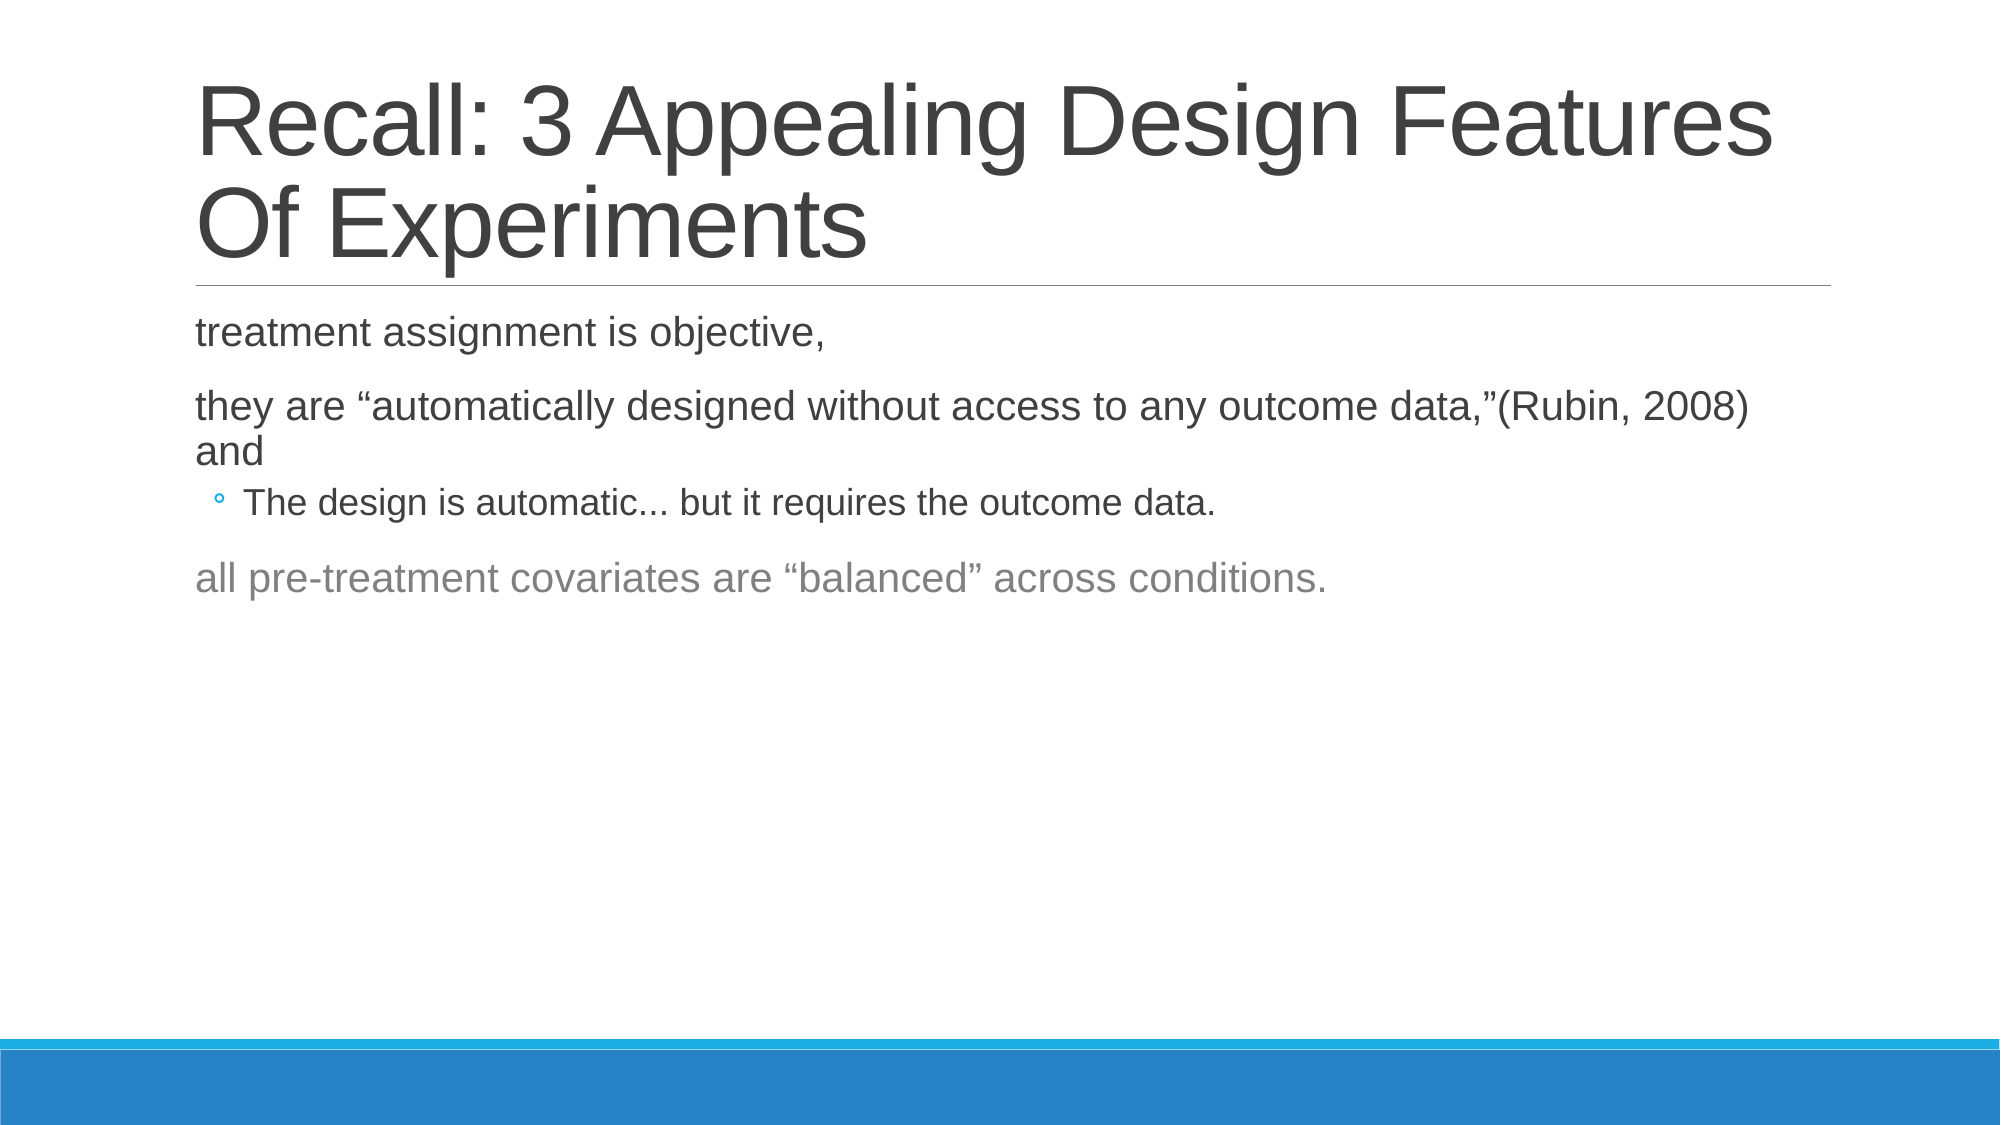

# Recall: 3 Appealing Design Features Of Experiments
treatment assignment is objective,
they are “automatically designed without access to any outcome data,”(Rubin, 2008) and
The design is automatic... but it requires the outcome data.
all pre-treatment covariates are “balanced” across conditions.